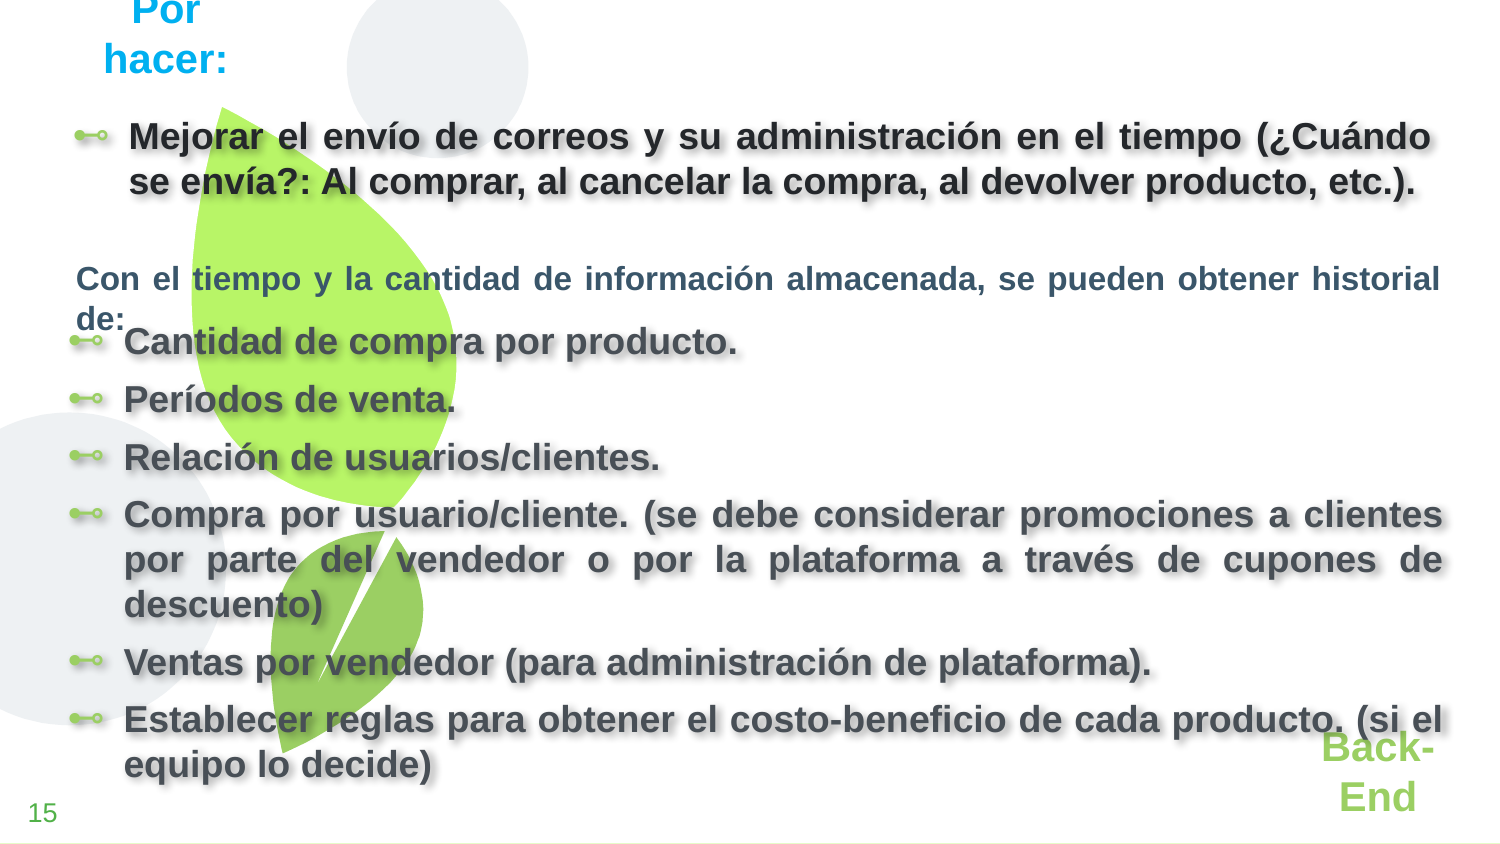

Por hacer:
Mejorar el envío de correos y su administración en el tiempo (¿Cuándo se envía?: Al comprar, al cancelar la compra, al devolver producto, etc.).
Con el tiempo y la cantidad de información almacenada, se pueden obtener historial de:
Cantidad de compra por producto.
Períodos de venta.
Relación de usuarios/clientes.
Compra por usuario/cliente. (se debe considerar promociones a clientes por parte del vendedor o por la plataforma a través de cupones de descuento)
Ventas por vendedor (para administración de plataforma).
Establecer reglas para obtener el costo-beneficio de cada producto. (si el equipo lo decide)
Back-End
15